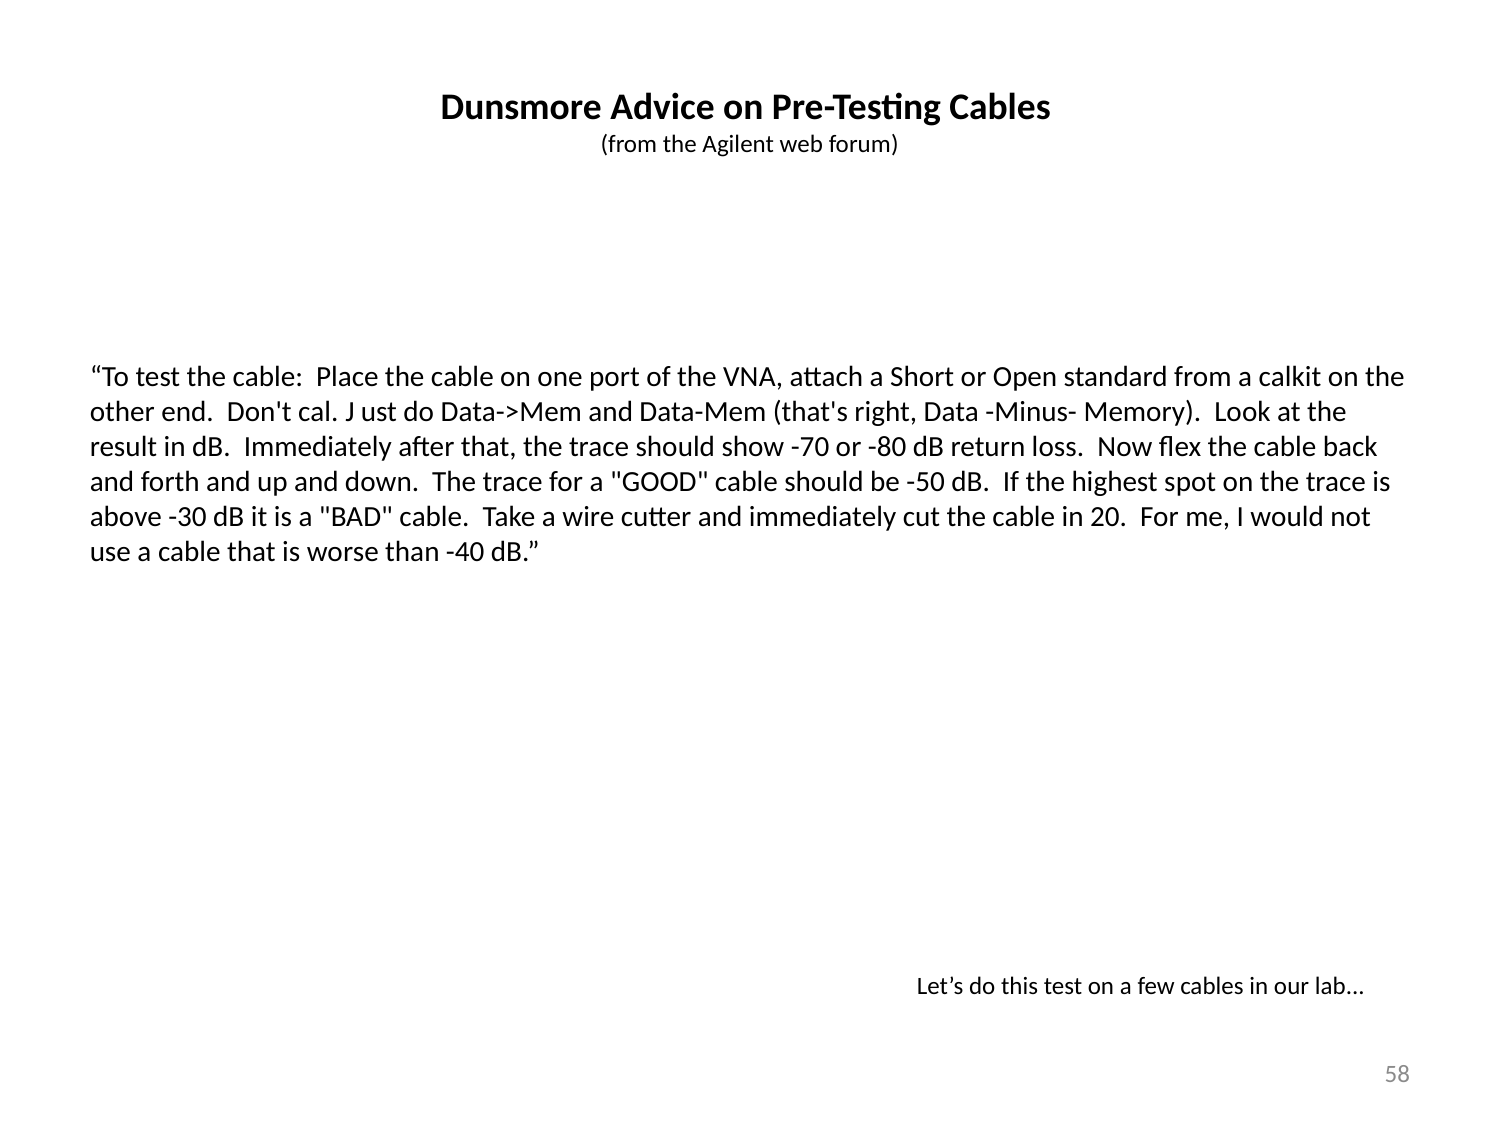

Dunsmore Advice on Pre-Testing Cables
(from the Agilent web forum)
“To test the cable:  Place the cable on one port of the VNA, attach a Short or Open standard from a calkit on the other end.  Don't cal. J ust do Data->Mem and Data-Mem (that's right, Data -Minus- Memory).  Look at the result in dB.  Immediately after that, the trace should show -70 or -80 dB return loss.  Now flex the cable back and forth and up and down.  The trace for a "GOOD" cable should be -50 dB.  If the highest spot on the trace is above -30 dB it is a "BAD" cable.  Take a wire cutter and immediately cut the cable in 20.  For me, I would not use a cable that is worse than -40 dB.”
Let’s do this test on a few cables in our lab...
58